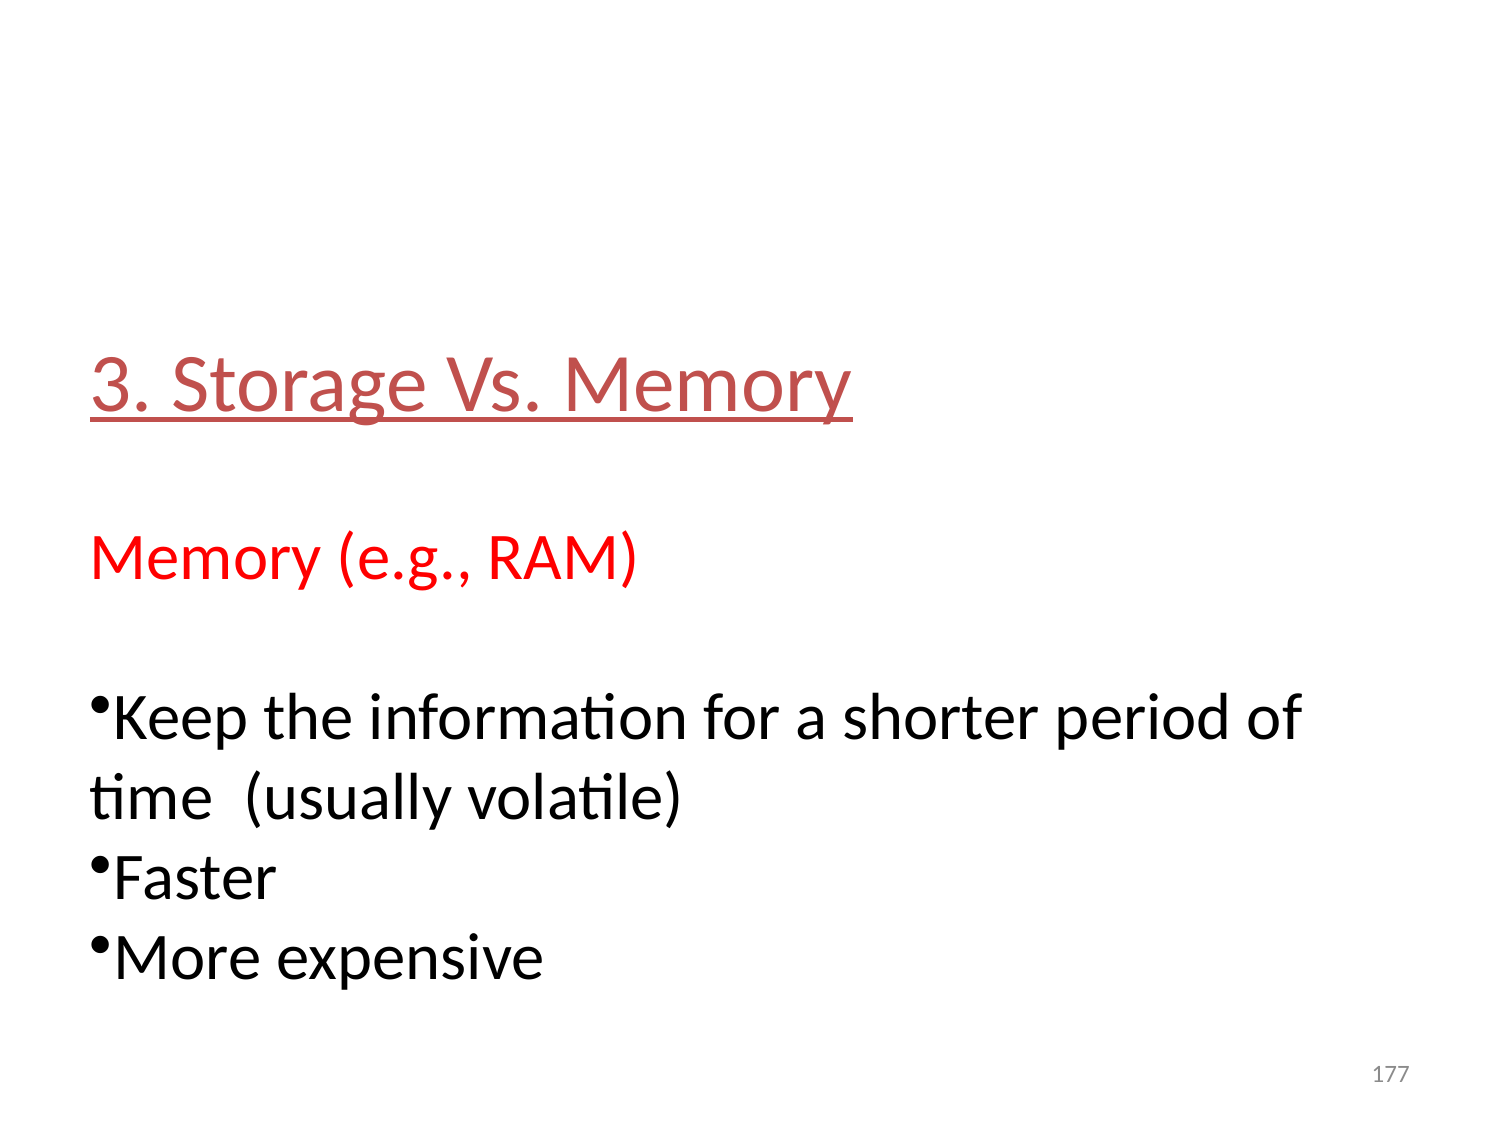

3. Storage Vs. Memory

Memory (e.g., RAM)

Keep the information for a shorter period of time  (usually volatile)
Faster
More expensive
177